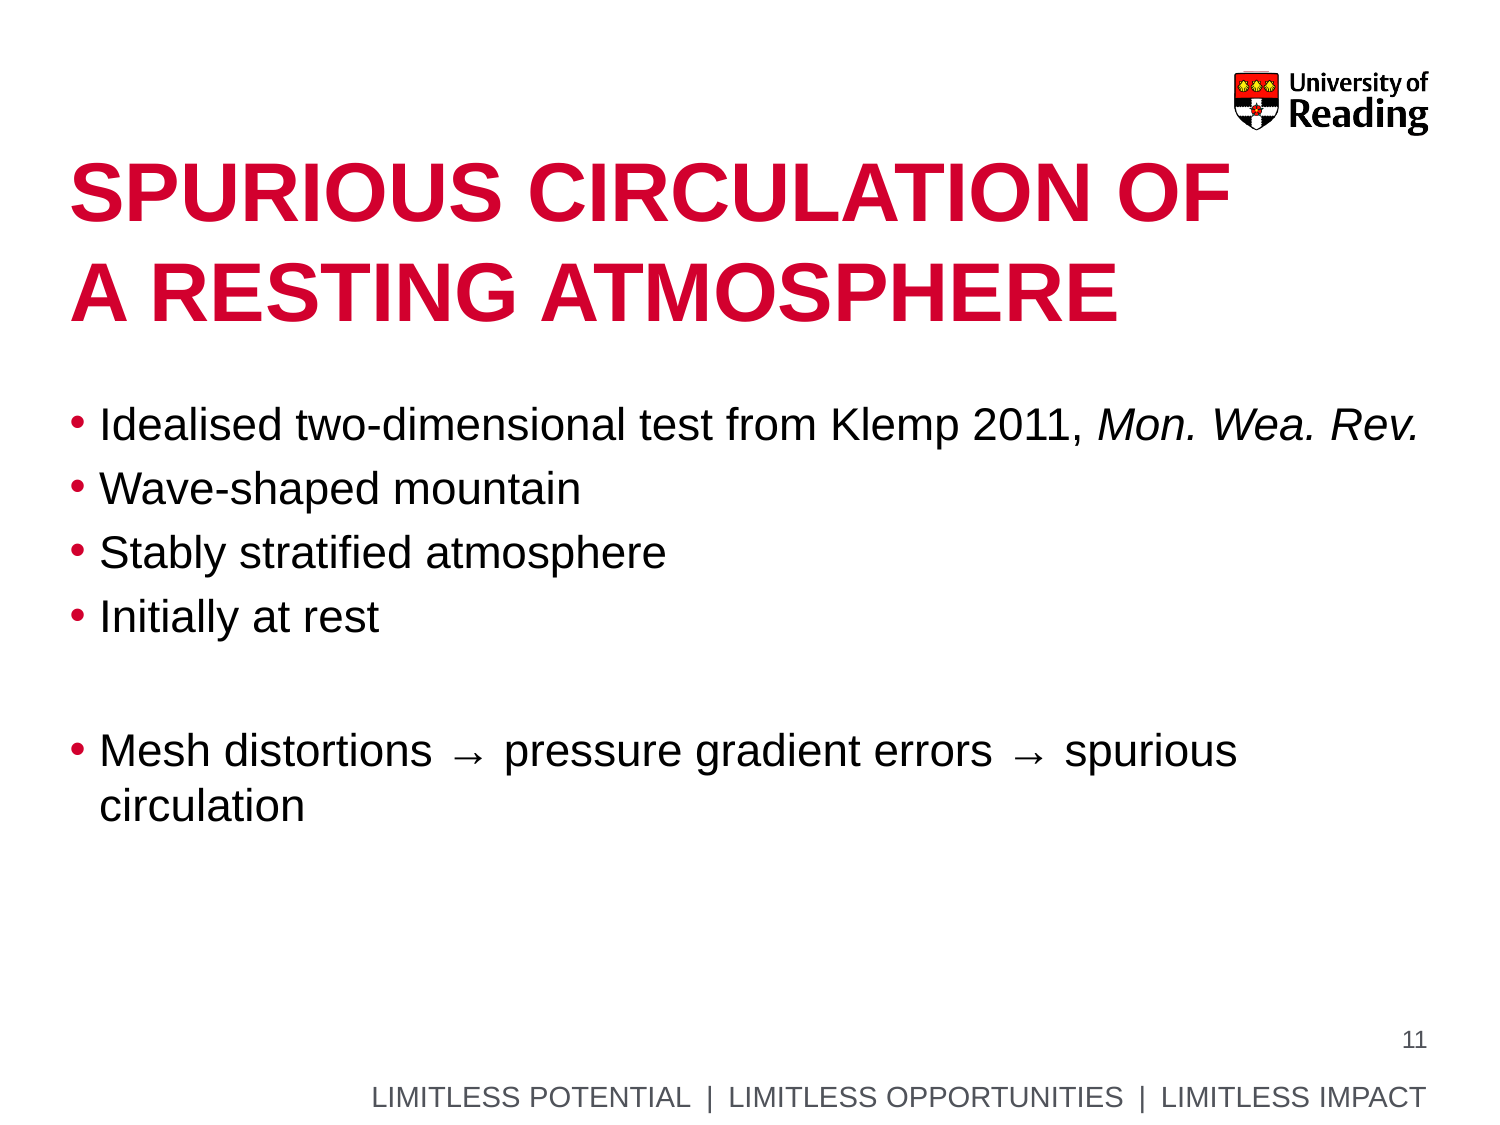

# Spurious circulation of a resting atmosphere
Idealised two-dimensional test from Klemp 2011, Mon. Wea. Rev.
Wave-shaped mountain
Stably stratified atmosphere
Initially at rest

Mesh distortions → pressure gradient errors → spurious circulation
11